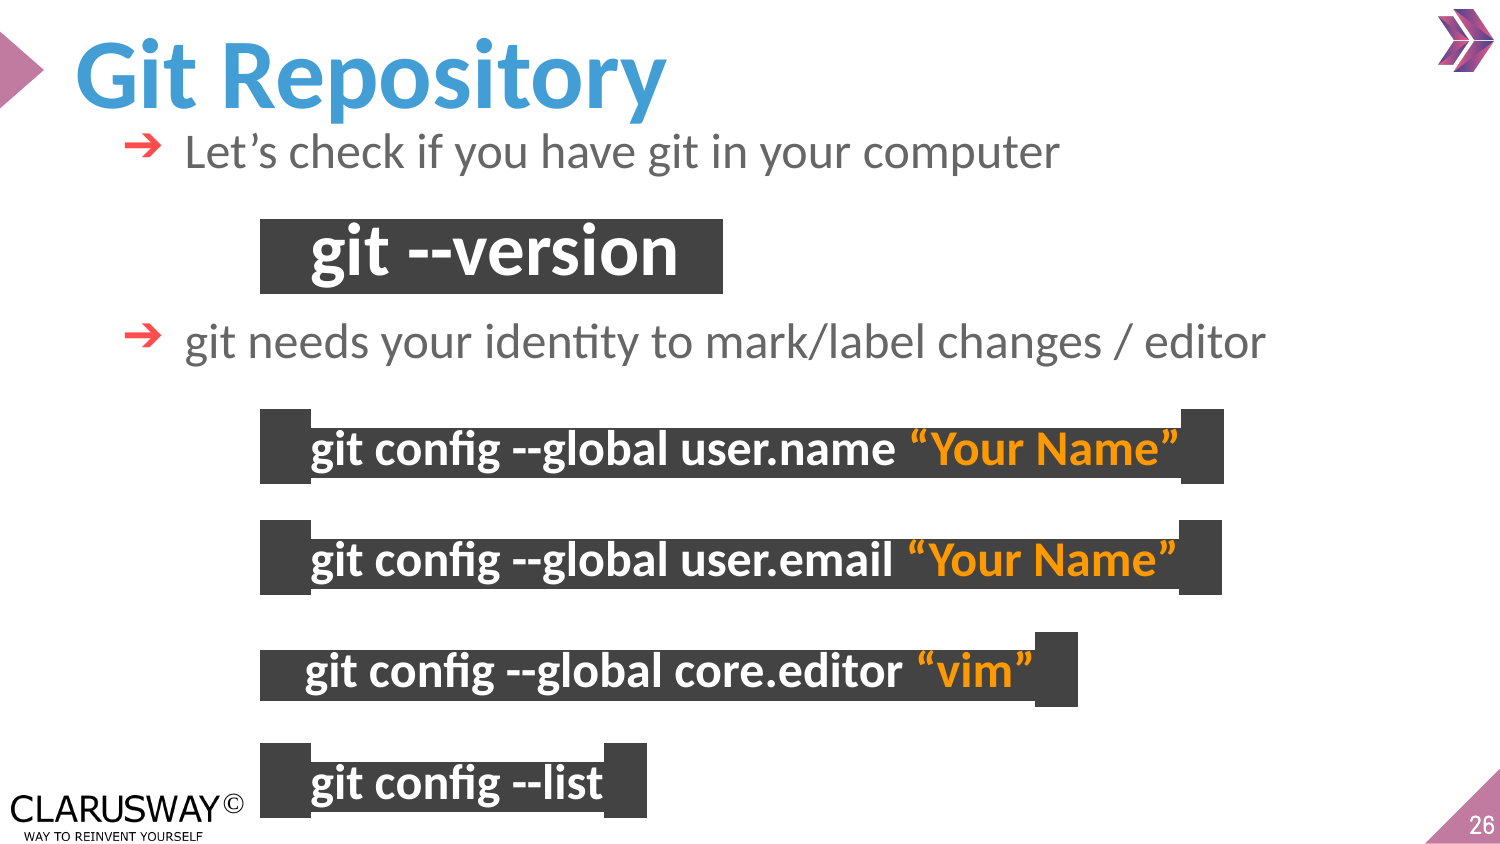

# Git Repository
Let’s check if you have git in your computer
   git --version t
git needs your identity to mark/label changes / editor
   git config --global user.name “Your Name” t
   git config --global user.email “Your Name” t
    git config --global core.editor “vim” t
   git config --list t

26